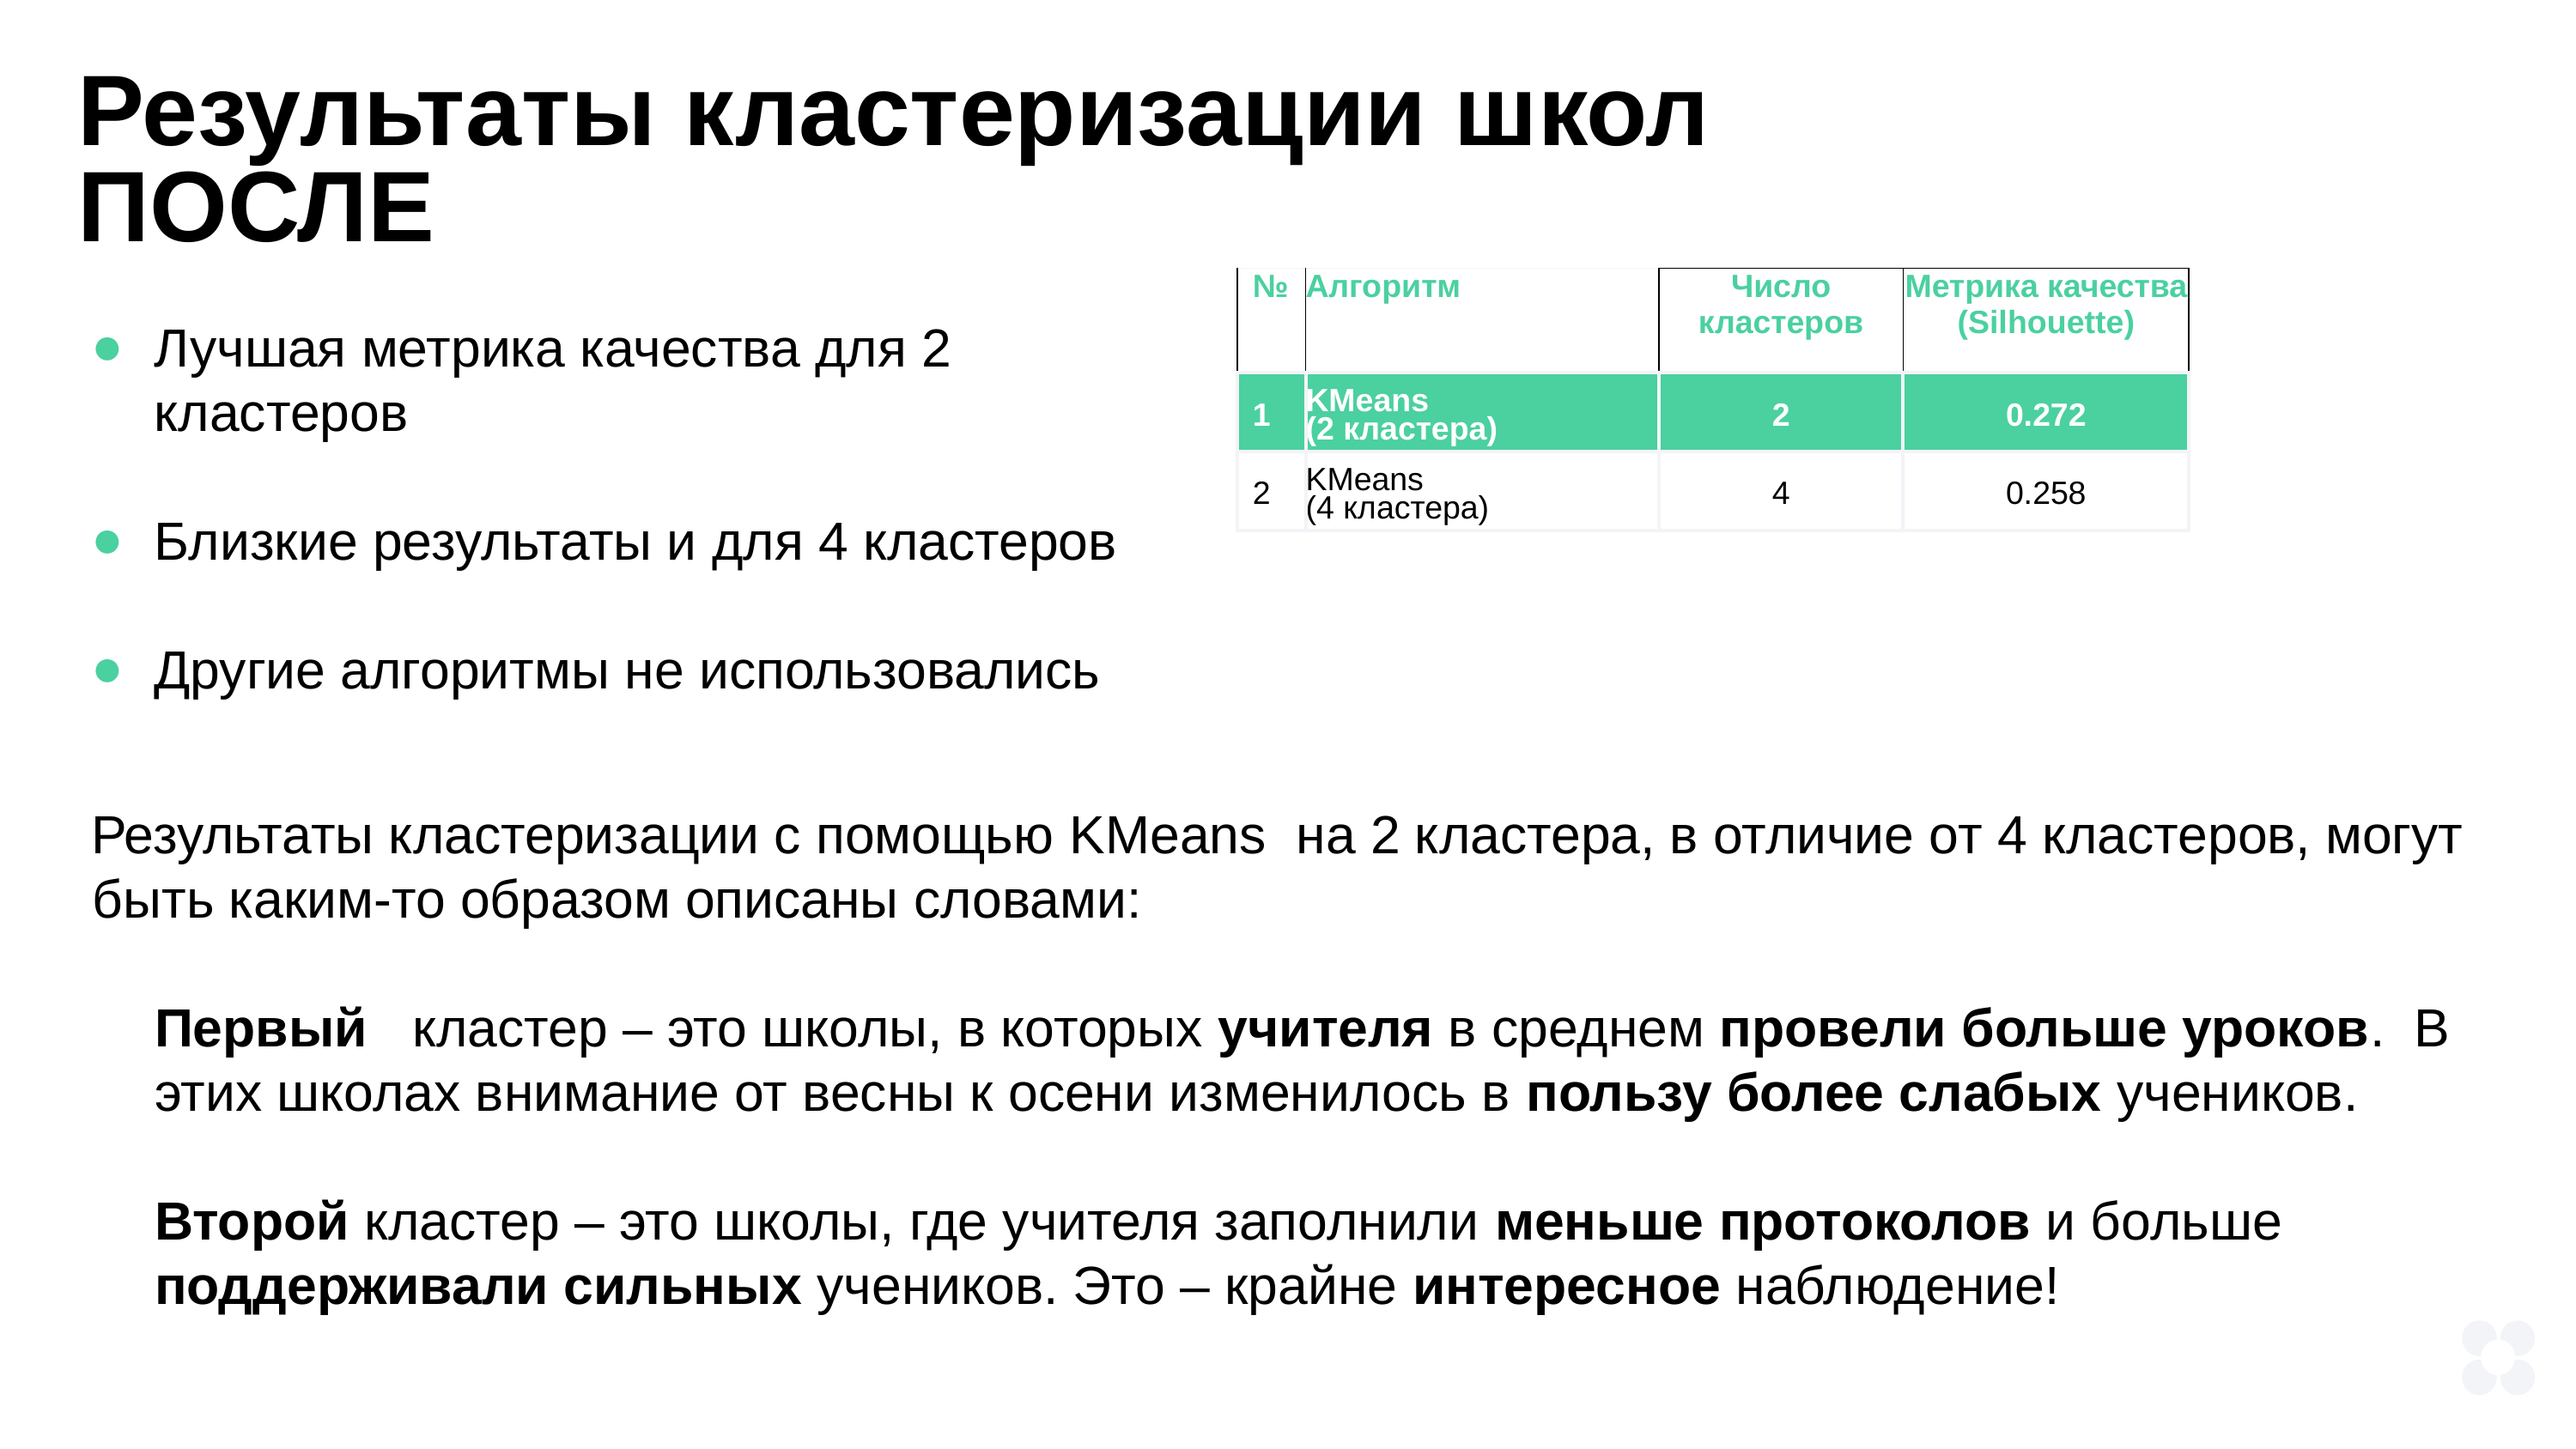

Результаты кластеризации школ ПОСЛЕ
| № | Алгоритм | Число кластеров | Метрика качества (Silhouette) |
| --- | --- | --- | --- |
| 1 | KMeans (2 кластера) | 2 | 0.272 |
| 2 | KMeans (4 кластера) | 4 | 0.258 |
Лучшая метрика качества для 2 кластеров
Близкие результаты и для 4 кластеров
Другие алгоритмы не использовались

Результаты кластеризации с помощью KMeans  на 2 кластера, в отличие от 4 кластеров, могут быть каким-то образом описаны словами:
Первый   кластер – это школы, в которых учителя в среднем провели больше уроков.  В этих школах внимание от весны к осени изменилось в пользу более слабых учеников.
Второй кластер – это школы, где учителя заполнили меньше протоколов и больше поддерживали сильных учеников. Это – крайне интересное наблюдение!